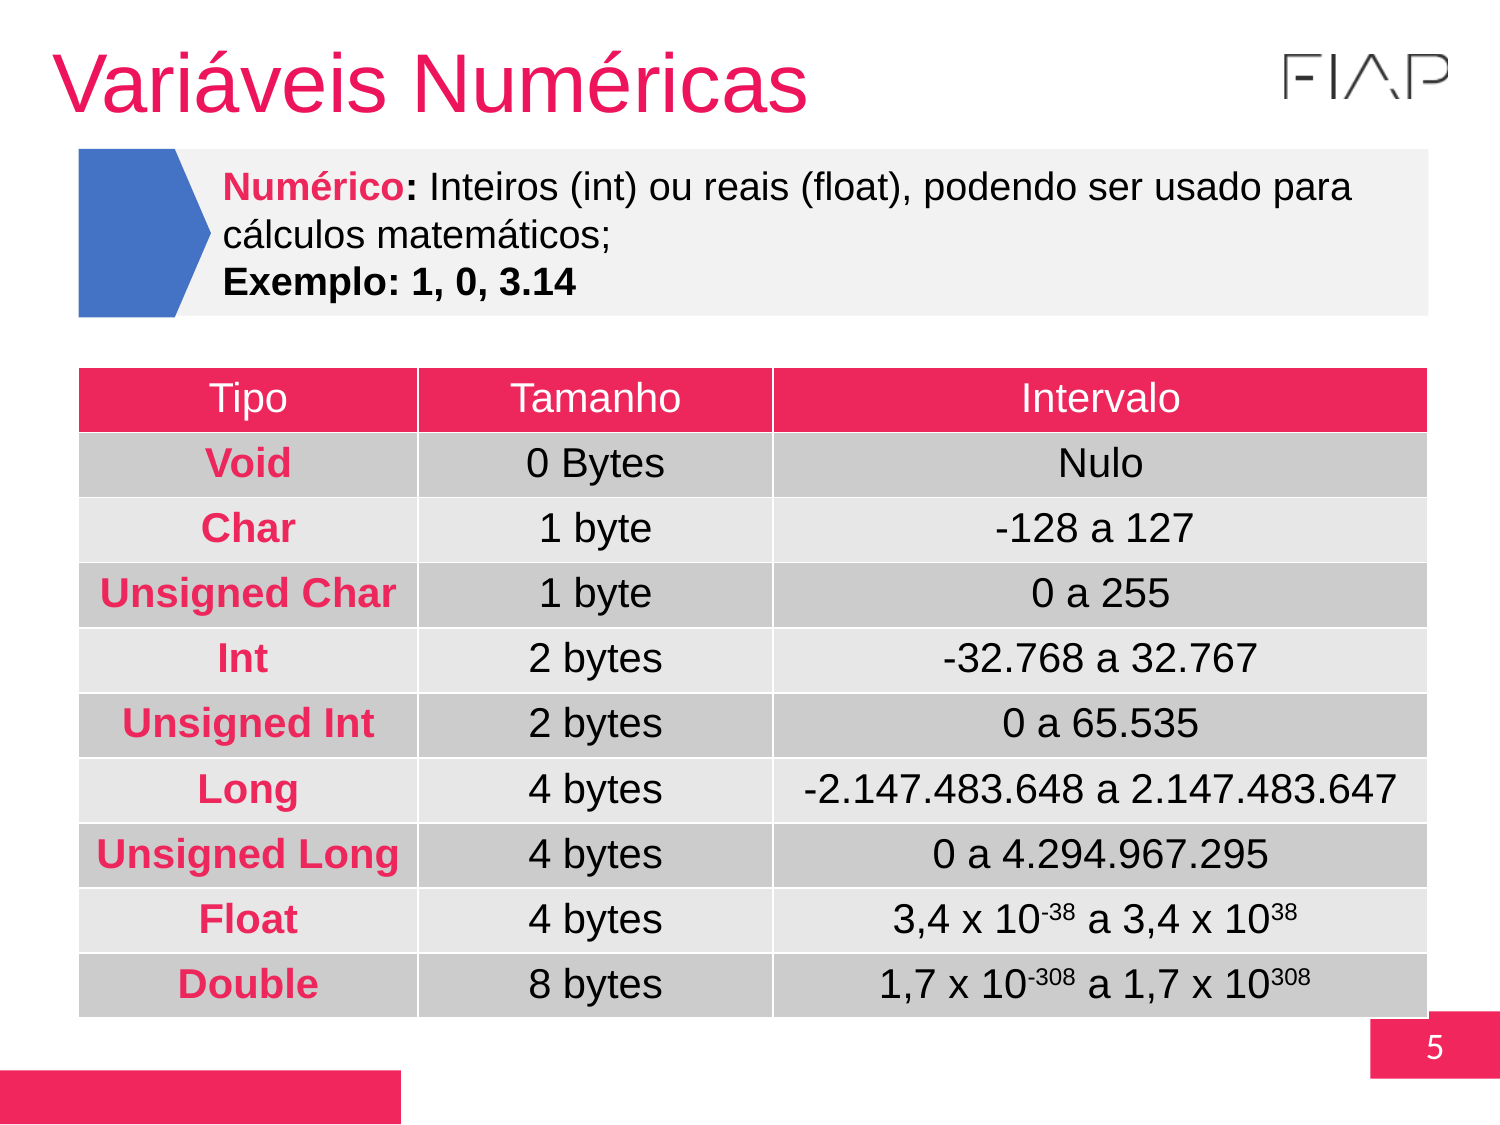

Variáveis Numéricas

Numérico: Inteiros (int) ou reais (float), podendo ser usado para cálculos matemáticos;
Exemplo: 1, 0, 3.14
| Tipo | Tamanho | Intervalo |
| --- | --- | --- |
| Void | 0 Bytes | Nulo |
| Char | 1 byte | -128 a 127 |
| Unsigned Char | 1 byte | 0 a 255 |
| Int | 2 bytes | -32.768 a 32.767 |
| Unsigned Int | 2 bytes | 0 a 65.535 |
| Long | 4 bytes | -2.147.483.648 a 2.147.483.647 |
| Unsigned Long | 4 bytes | 0 a 4.294.967.295 |
| Float | 4 bytes | 3,4 x 10-38 a 3,4 x 1038 |
| Double | 8 bytes | 1,7 x 10-308 a 1,7 x 10308 |